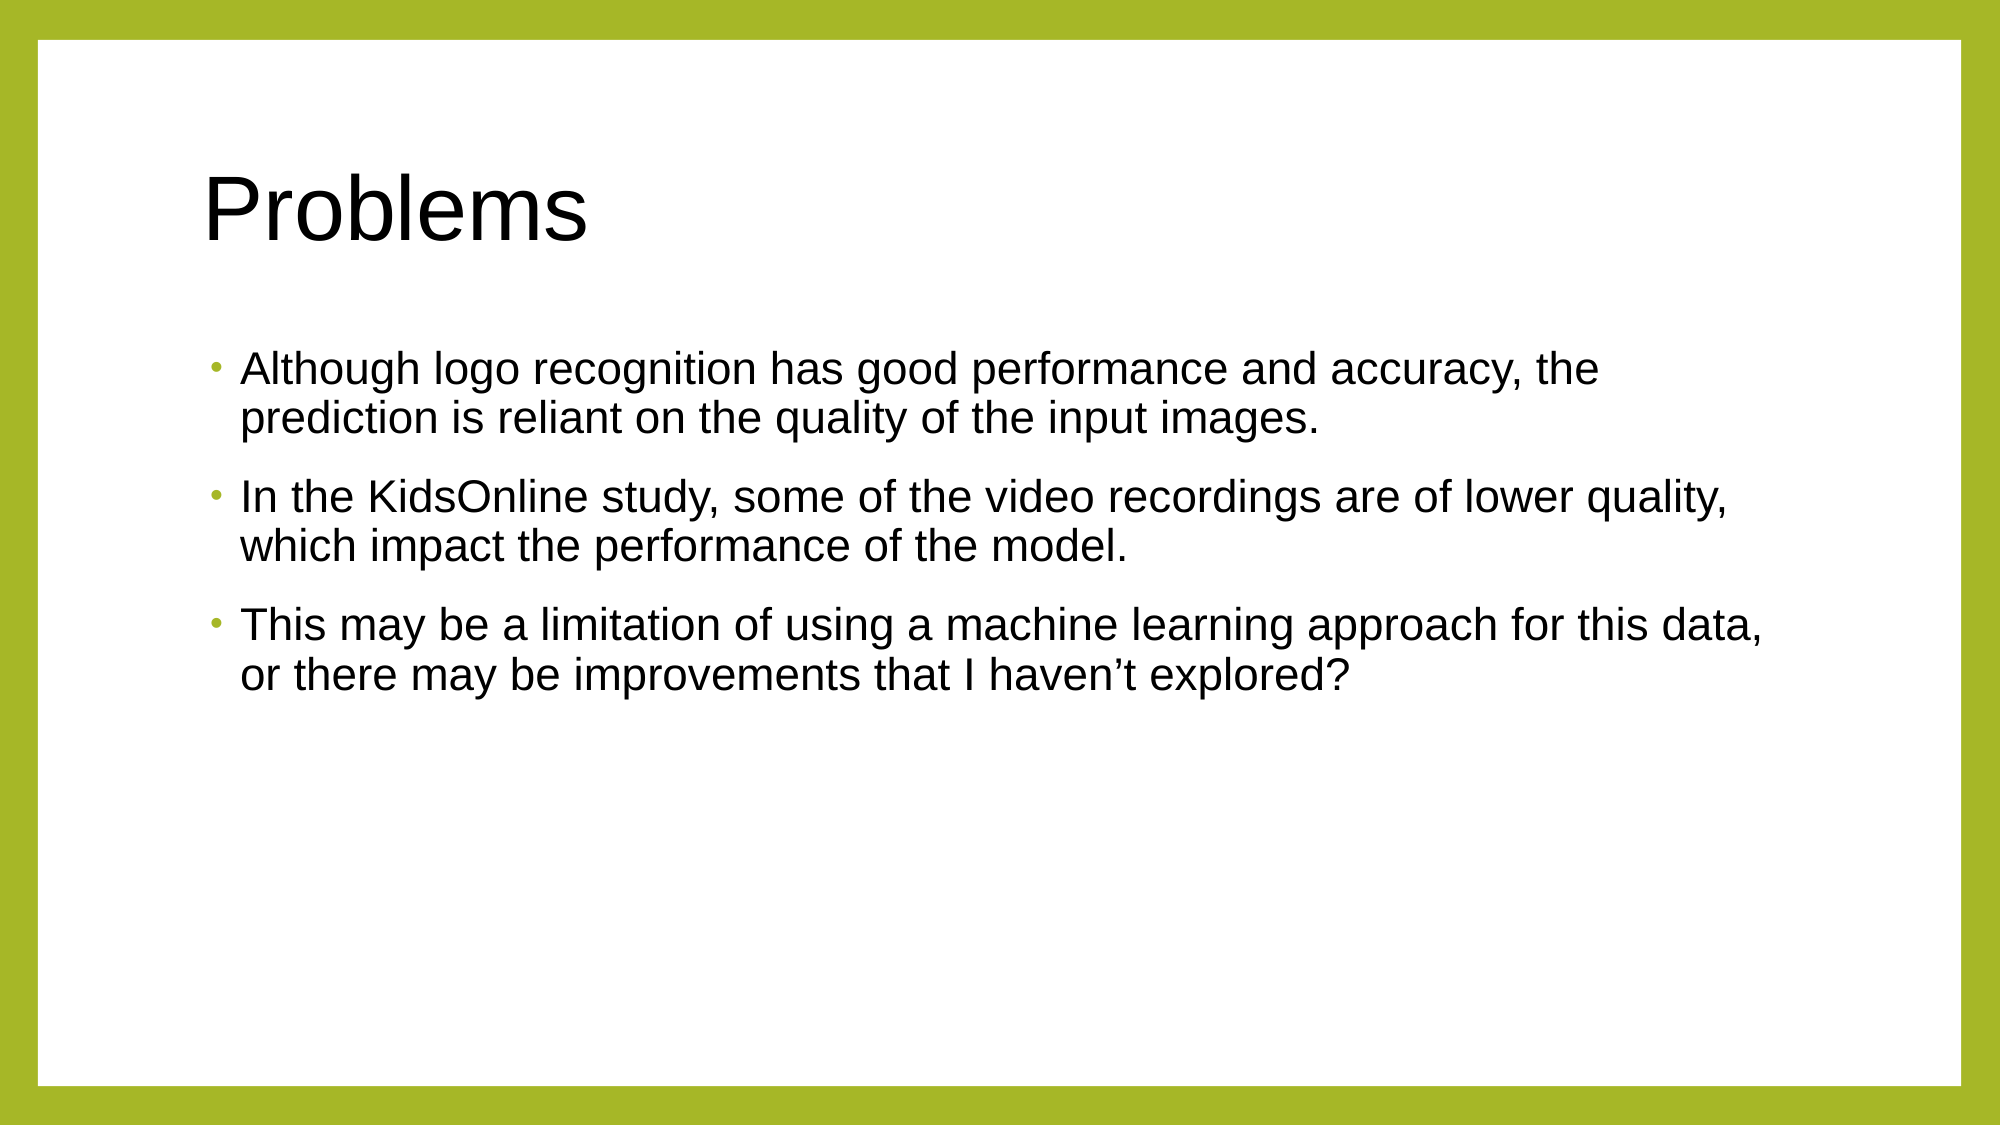

# Problems
Although logo recognition has good performance and accuracy, the prediction is reliant on the quality of the input images.
In the KidsOnline study, some of the video recordings are of lower quality, which impact the performance of the model.
This may be a limitation of using a machine learning approach for this data, or there may be improvements that I haven’t explored?